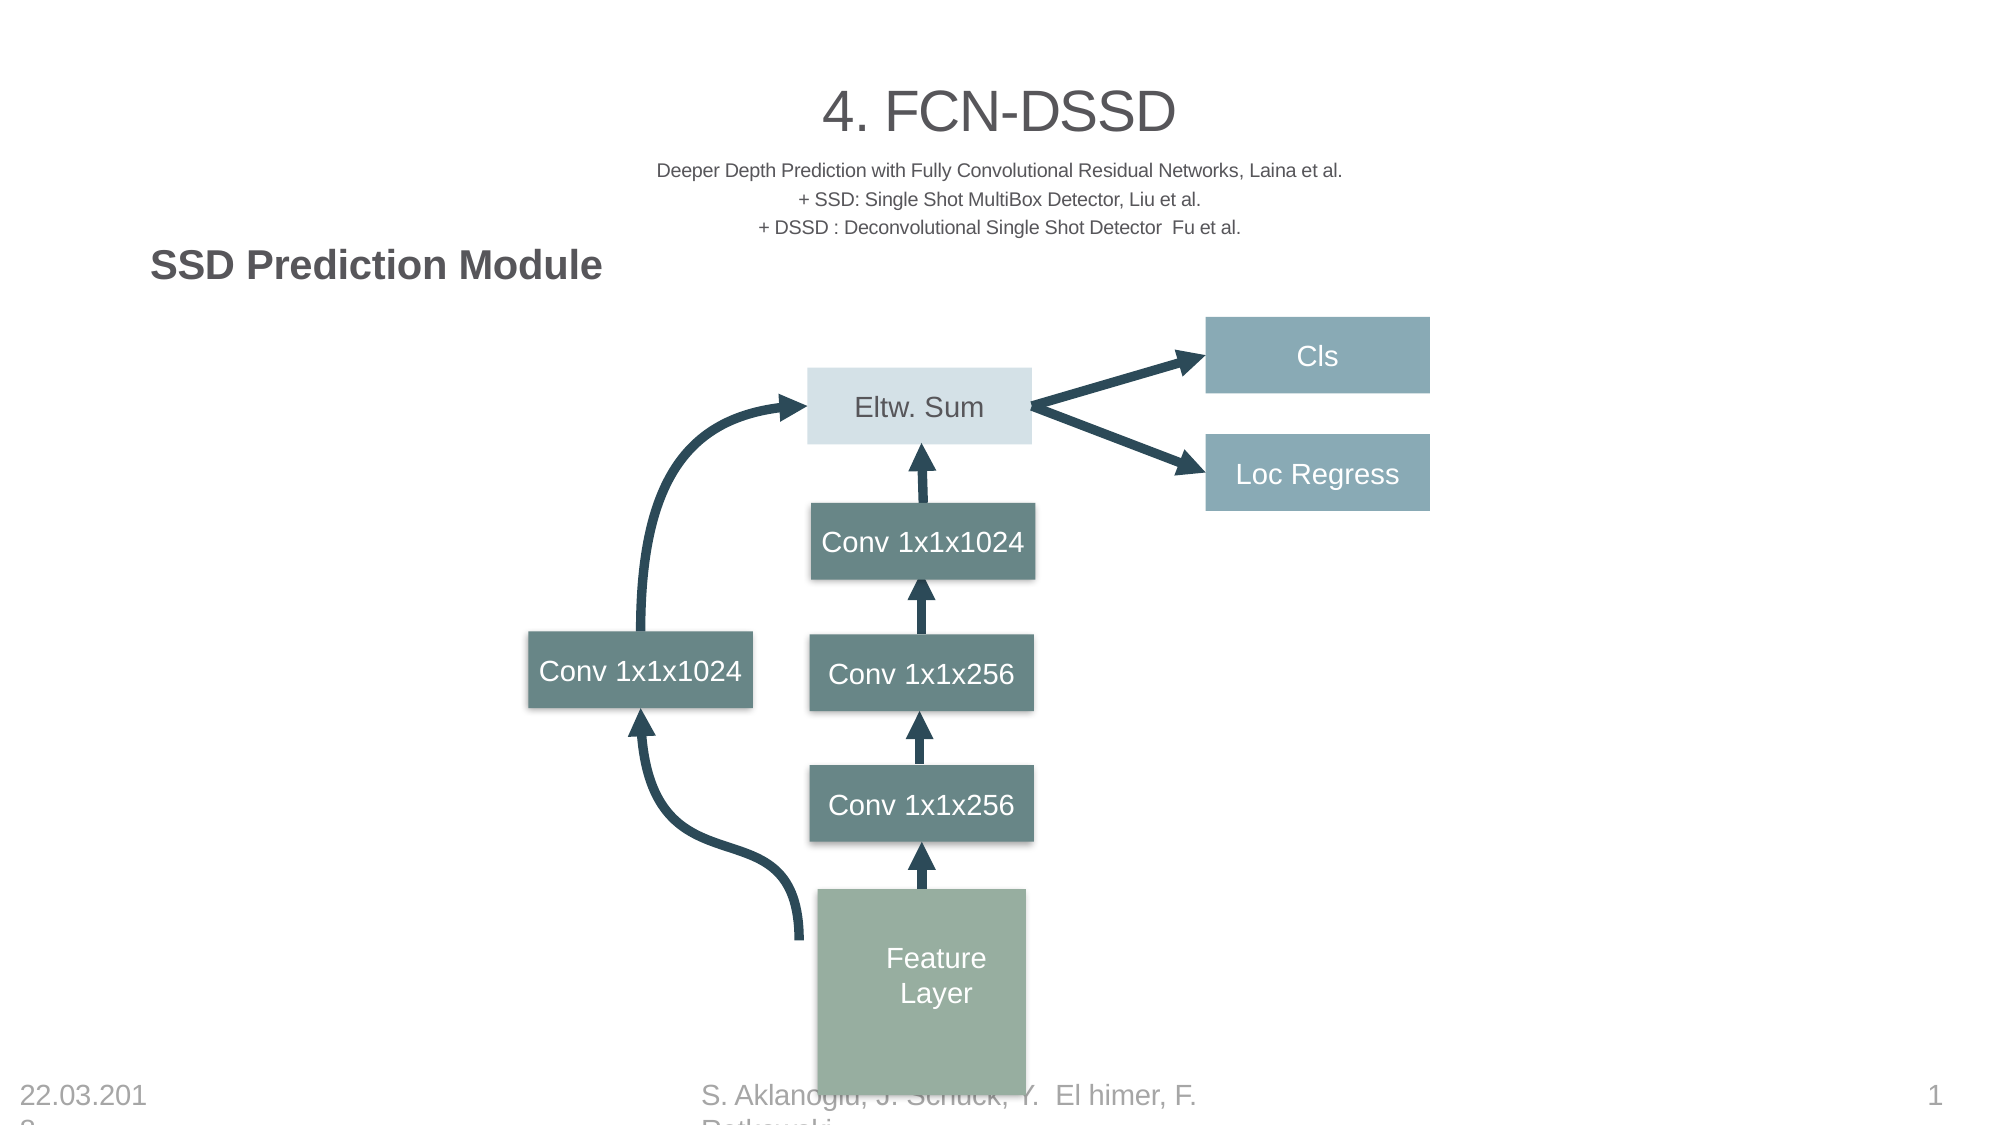

# 4. FCN-DSSD
Deeper Depth Prediction with Fully Convolutional Residual Networks, Laina et al.
+ SSD: Single Shot MultiBox Detector, Liu et al.
+ DSSD : Deconvolutional Single Shot Detector  Fu et al.
SSD Prediction Module
Cls
Eltw. Sum
Loc Regress
Conv 1x1x1024
Conv 1x1x1024
Conv 1x1x256
Conv 1x1x256
Feature Layer

22.03.2018
S. Aklanoglu, J. Schuck, Y.  El himer, F. Retkowski
1